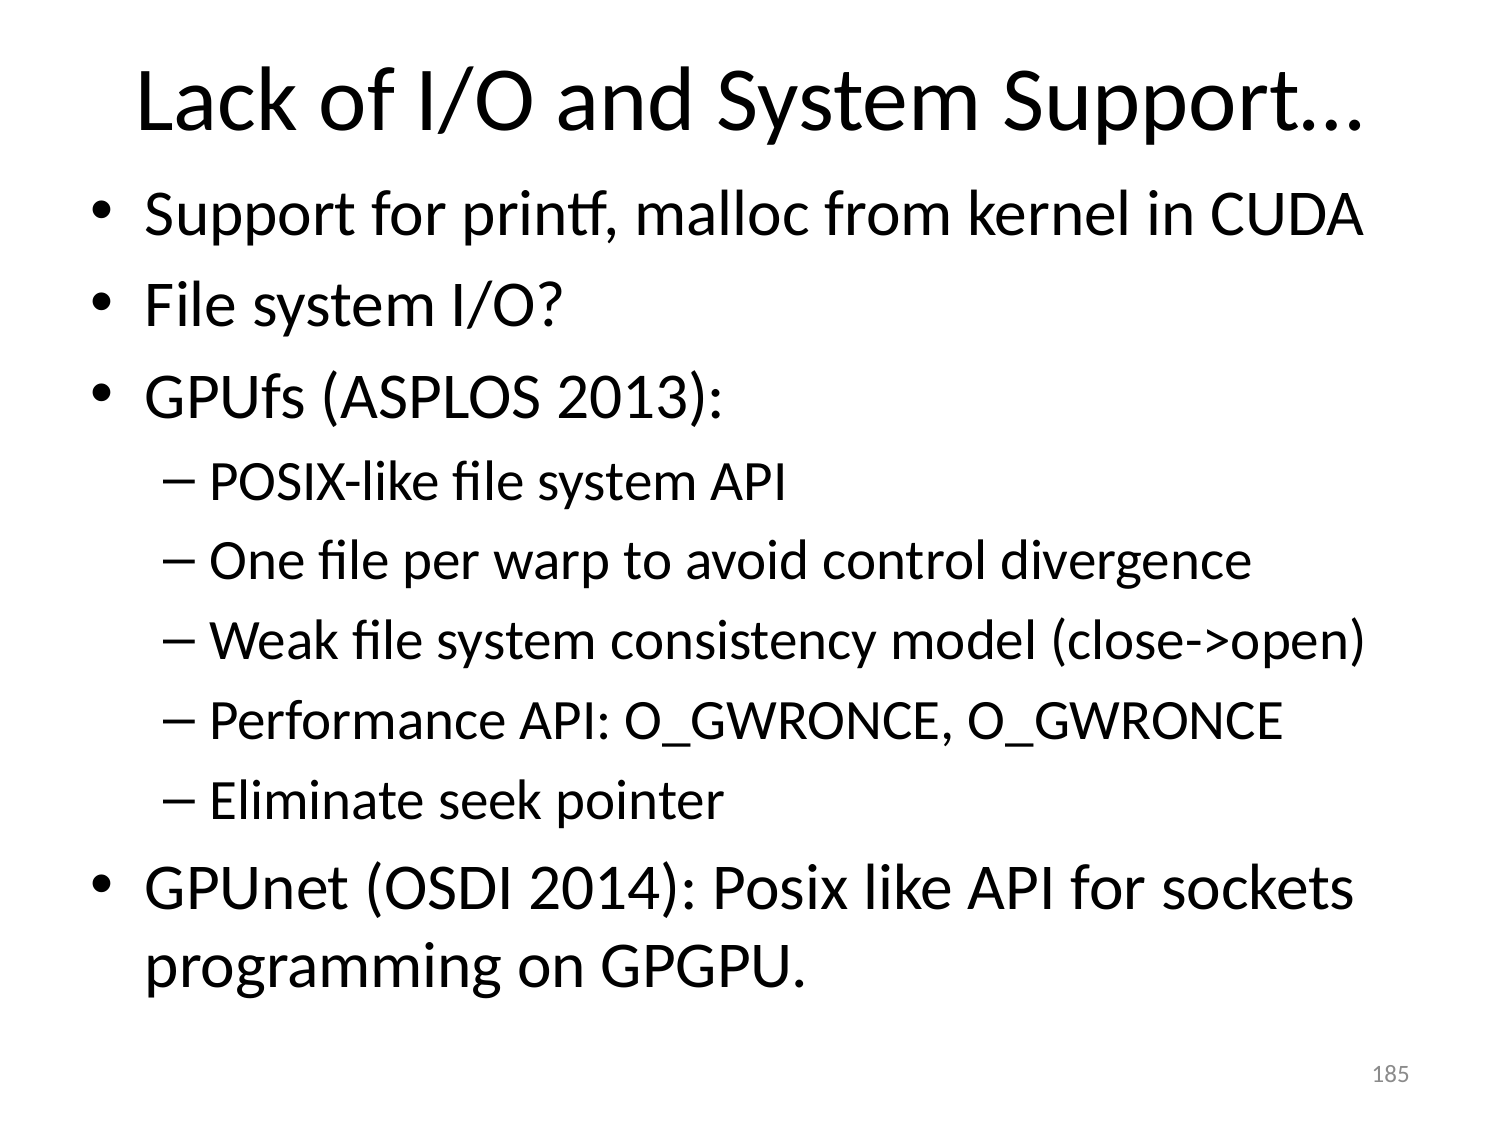

# Lack of I/O and System Support…
Support for printf, malloc from kernel in CUDA
File system I/O?
GPUfs (ASPLOS 2013):
POSIX-like file system API
One file per warp to avoid control divergence
Weak file system consistency model (close->open)
Performance API: O_GWRONCE, O_GWRONCE
Eliminate seek pointer
GPUnet (OSDI 2014): Posix like API for sockets programming on GPGPU.

185